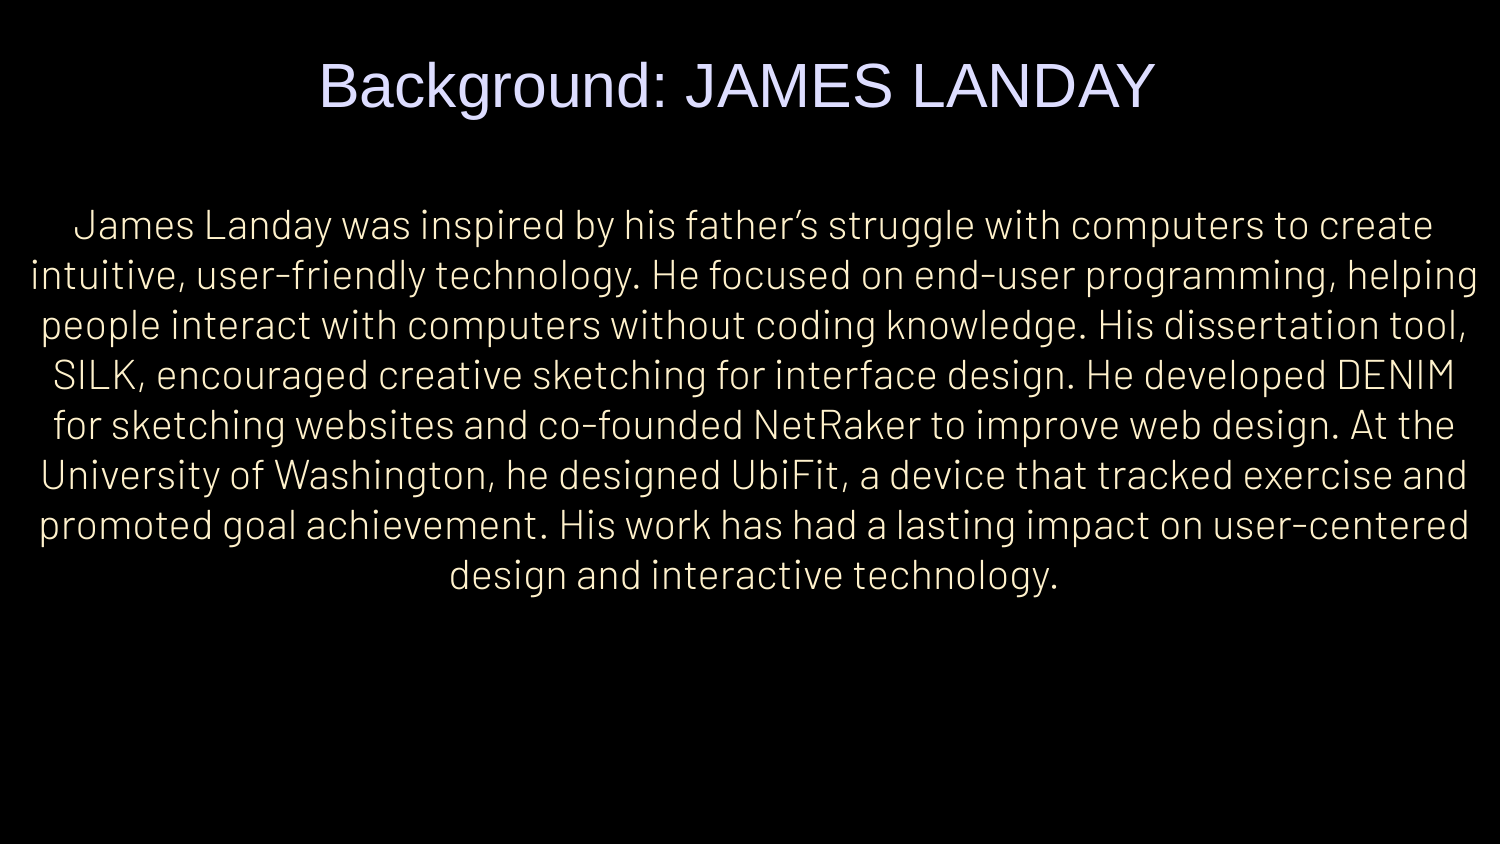

# Background: JAMES LANDAY

James Landay was inspired by his father’s struggle with computers to create intuitive, user-friendly technology. He focused on end-user programming, helping people interact with computers without coding knowledge. His dissertation tool, SILK, encouraged creative sketching for interface design. He developed DENIM for sketching websites and co-founded NetRaker to improve web design. At the University of Washington, he designed UbiFit, a device that tracked exercise and promoted goal achievement. His work has had a lasting impact on user-centered design and interactive technology.